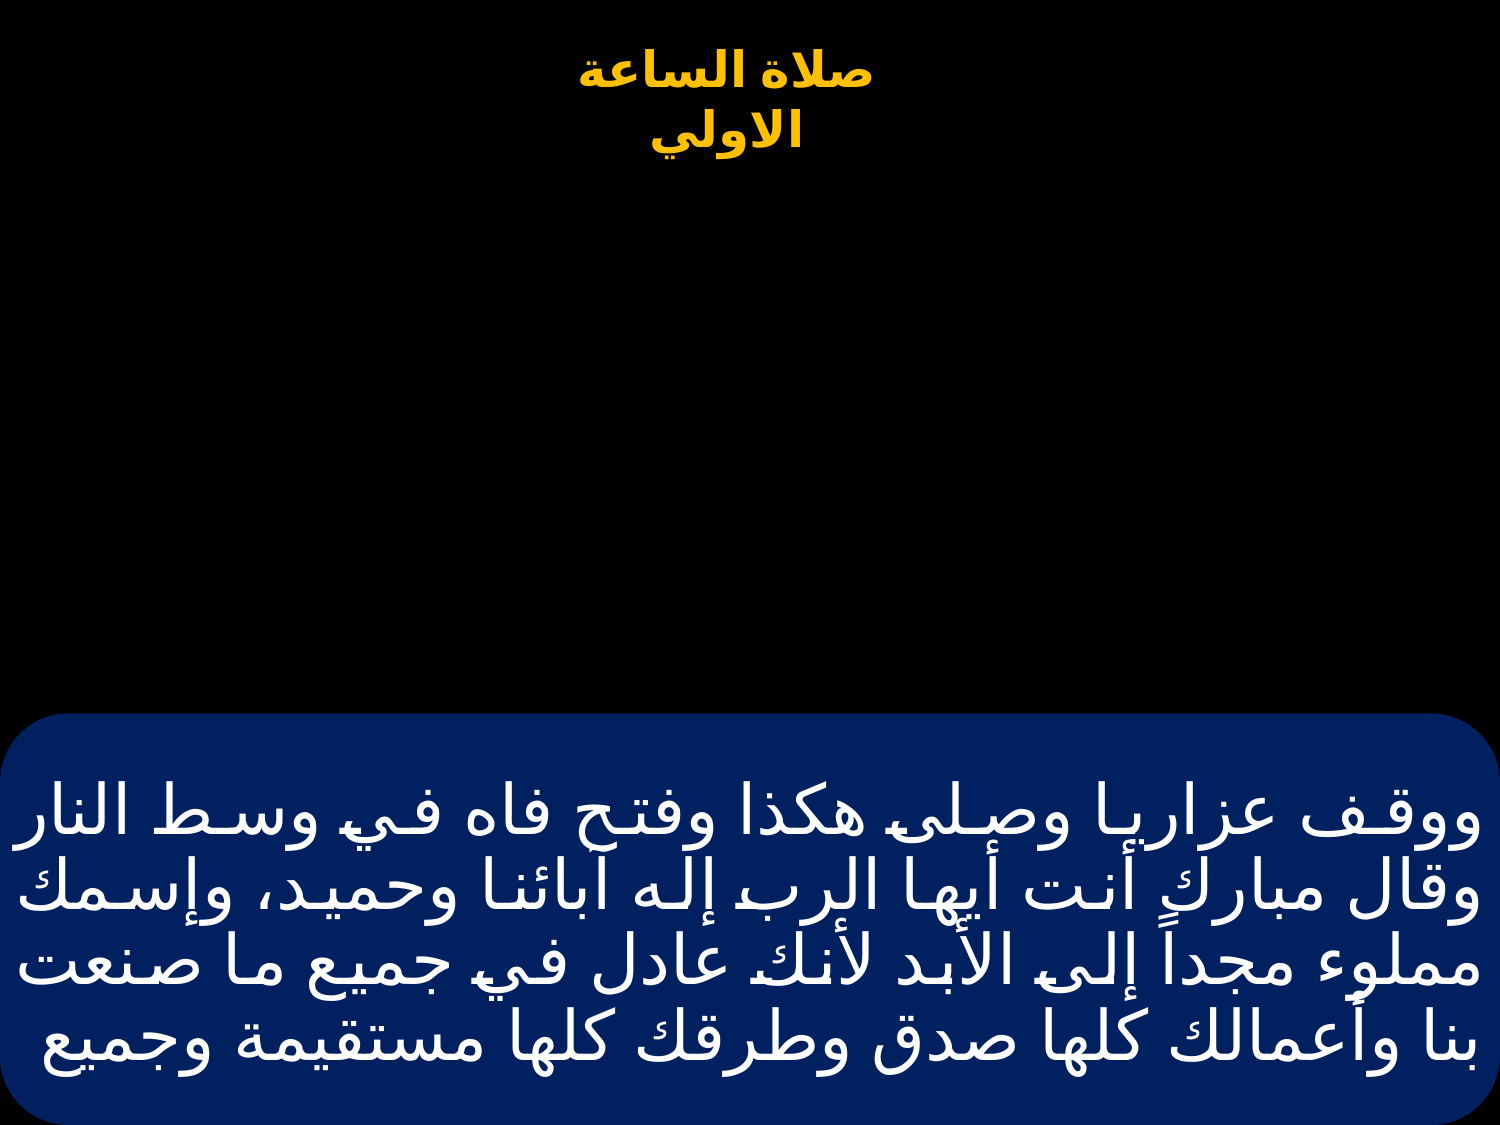

# ووقف عزاريا وصلى هكذا وفتح فاه في وسط النار وقال مبارك أنت أيها الرب إله آبائنا وحميد، وإسمك مملوء مجداً إلى الأبد لأنك عادل في جميع ما صنعت بنا وأعمالك كلها صدق وطرقك كلها مستقيمة وجميع